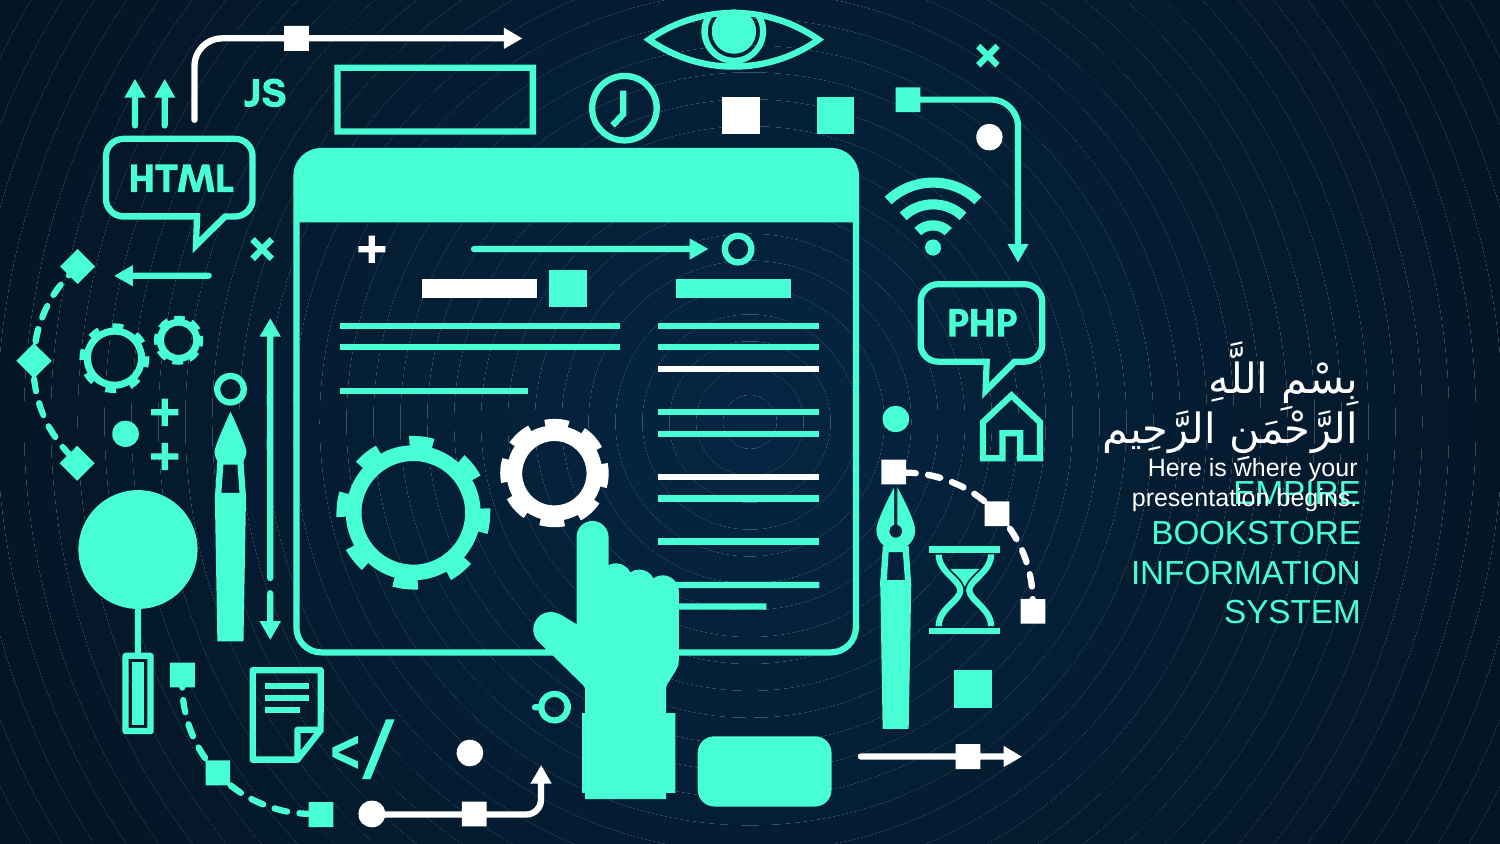

بِسْمِ اللَّهِ الرَّحْمَنِ الرَّحِيم
Here is where your presentation begins.

# EMPIRE BOOKSTORE INFORMATION SYSTEM